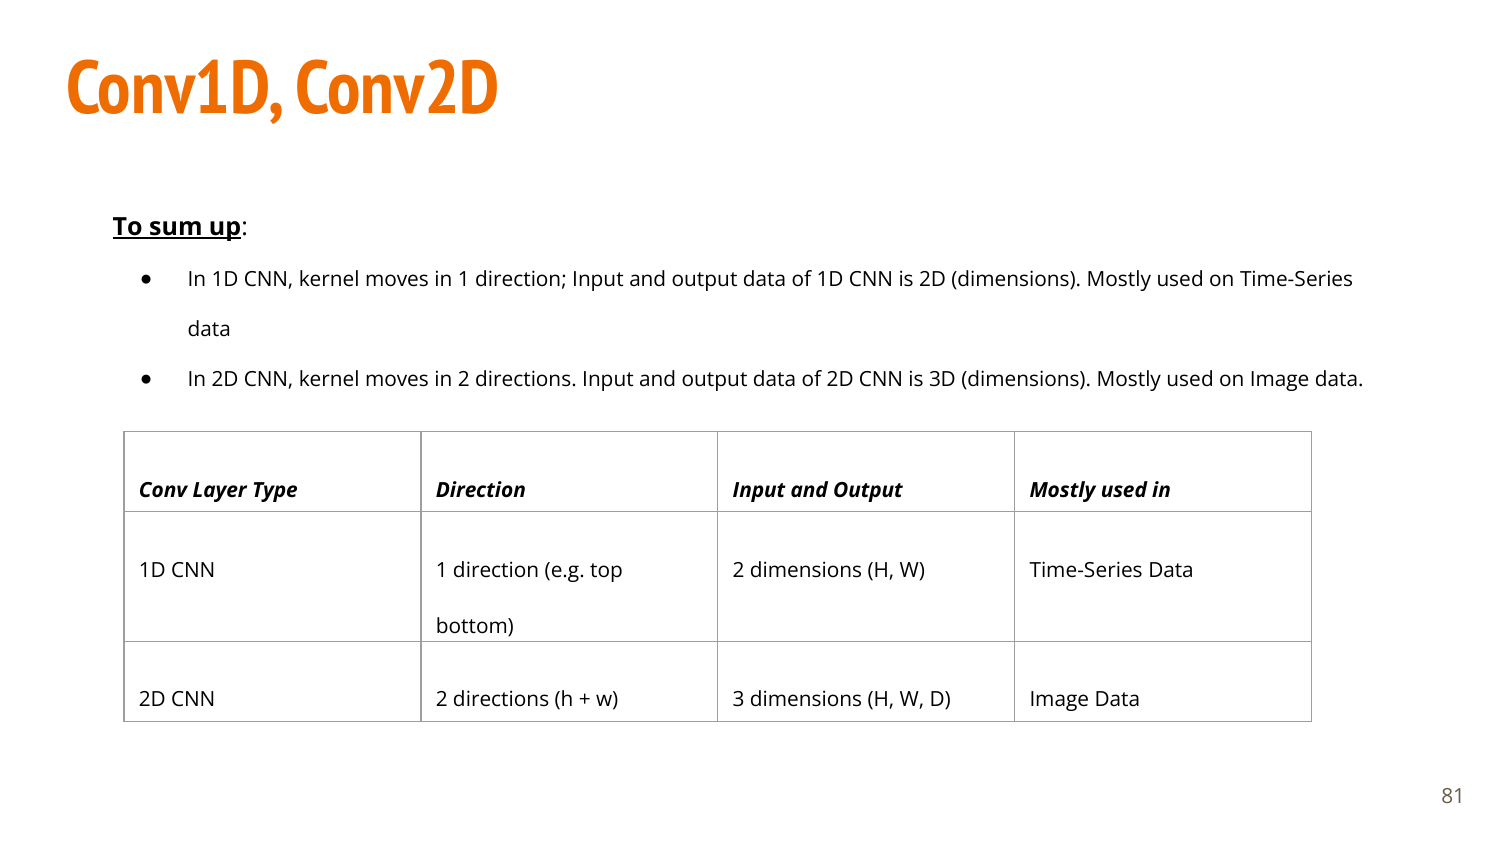

# Conv1D, Conv2D
To sum up:
In 1D CNN, kernel moves in 1 direction; Input and output data of 1D CNN is 2D (dimensions). Mostly used on Time-Series data
In 2D CNN, kernel moves in 2 directions. Input and output data of 2D CNN is 3D (dimensions). Mostly used on Image data.
| Conv Layer Type | Direction | Input and Output | Mostly used in |
| --- | --- | --- | --- |
| 1D CNN | 1 direction (e.g. top bottom) | 2 dimensions (H, W) | Time-Series Data |
| 2D CNN | 2 directions (h + w) | 3 dimensions (H, W, D) | Image Data |
81